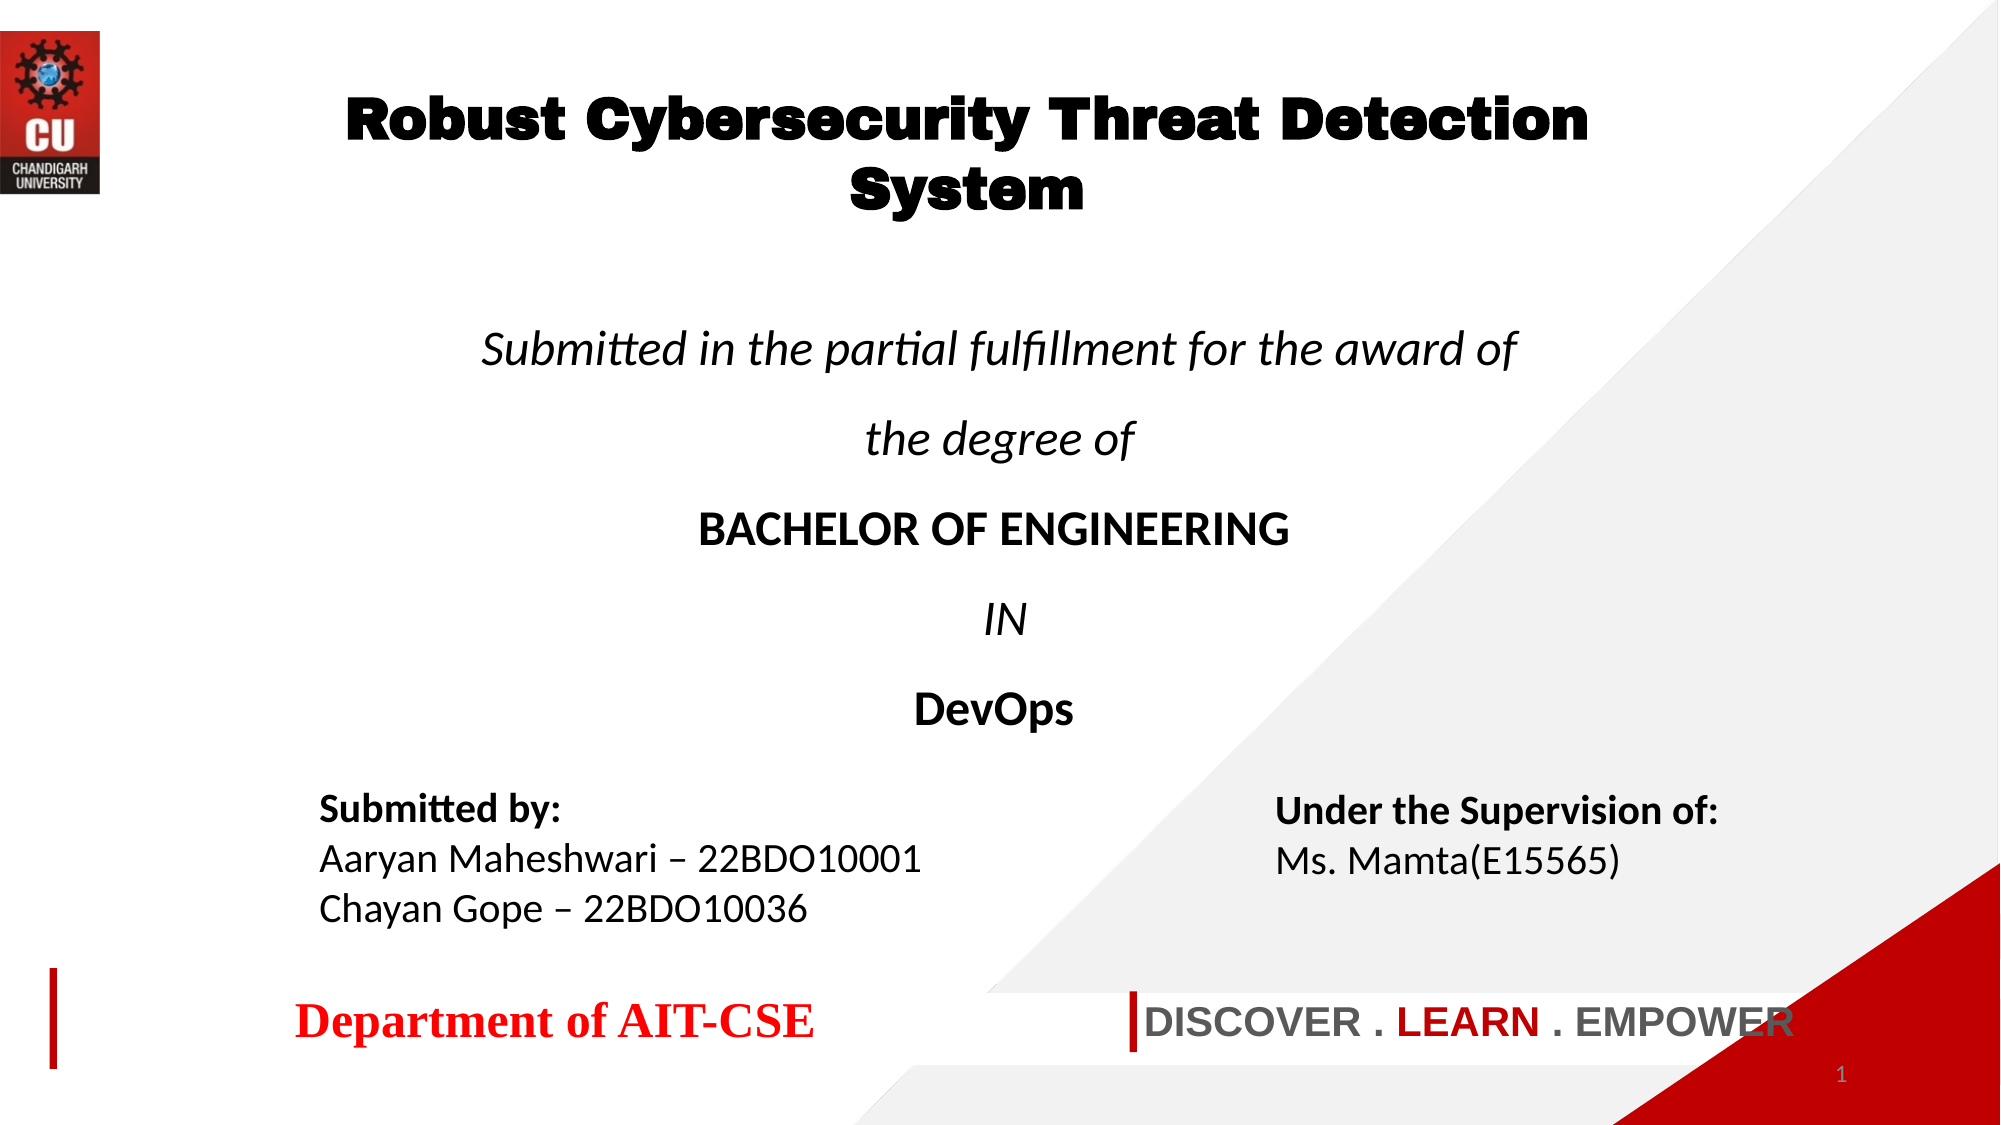

Robust Cybersecurity Threat Detection System
Submitted in the partial fulfillment for the award of the degree of
BACHELOR OF ENGINEERING
 IN
DevOps
Submitted by:
Aaryan Maheshwari – 22BDO10001
Chayan Gope – 22BDO10036

Under the Supervision of:
Ms. Mamta(E15565)

Department of AIT-CSE
DISCOVER . LEARN . EMPOWER

1